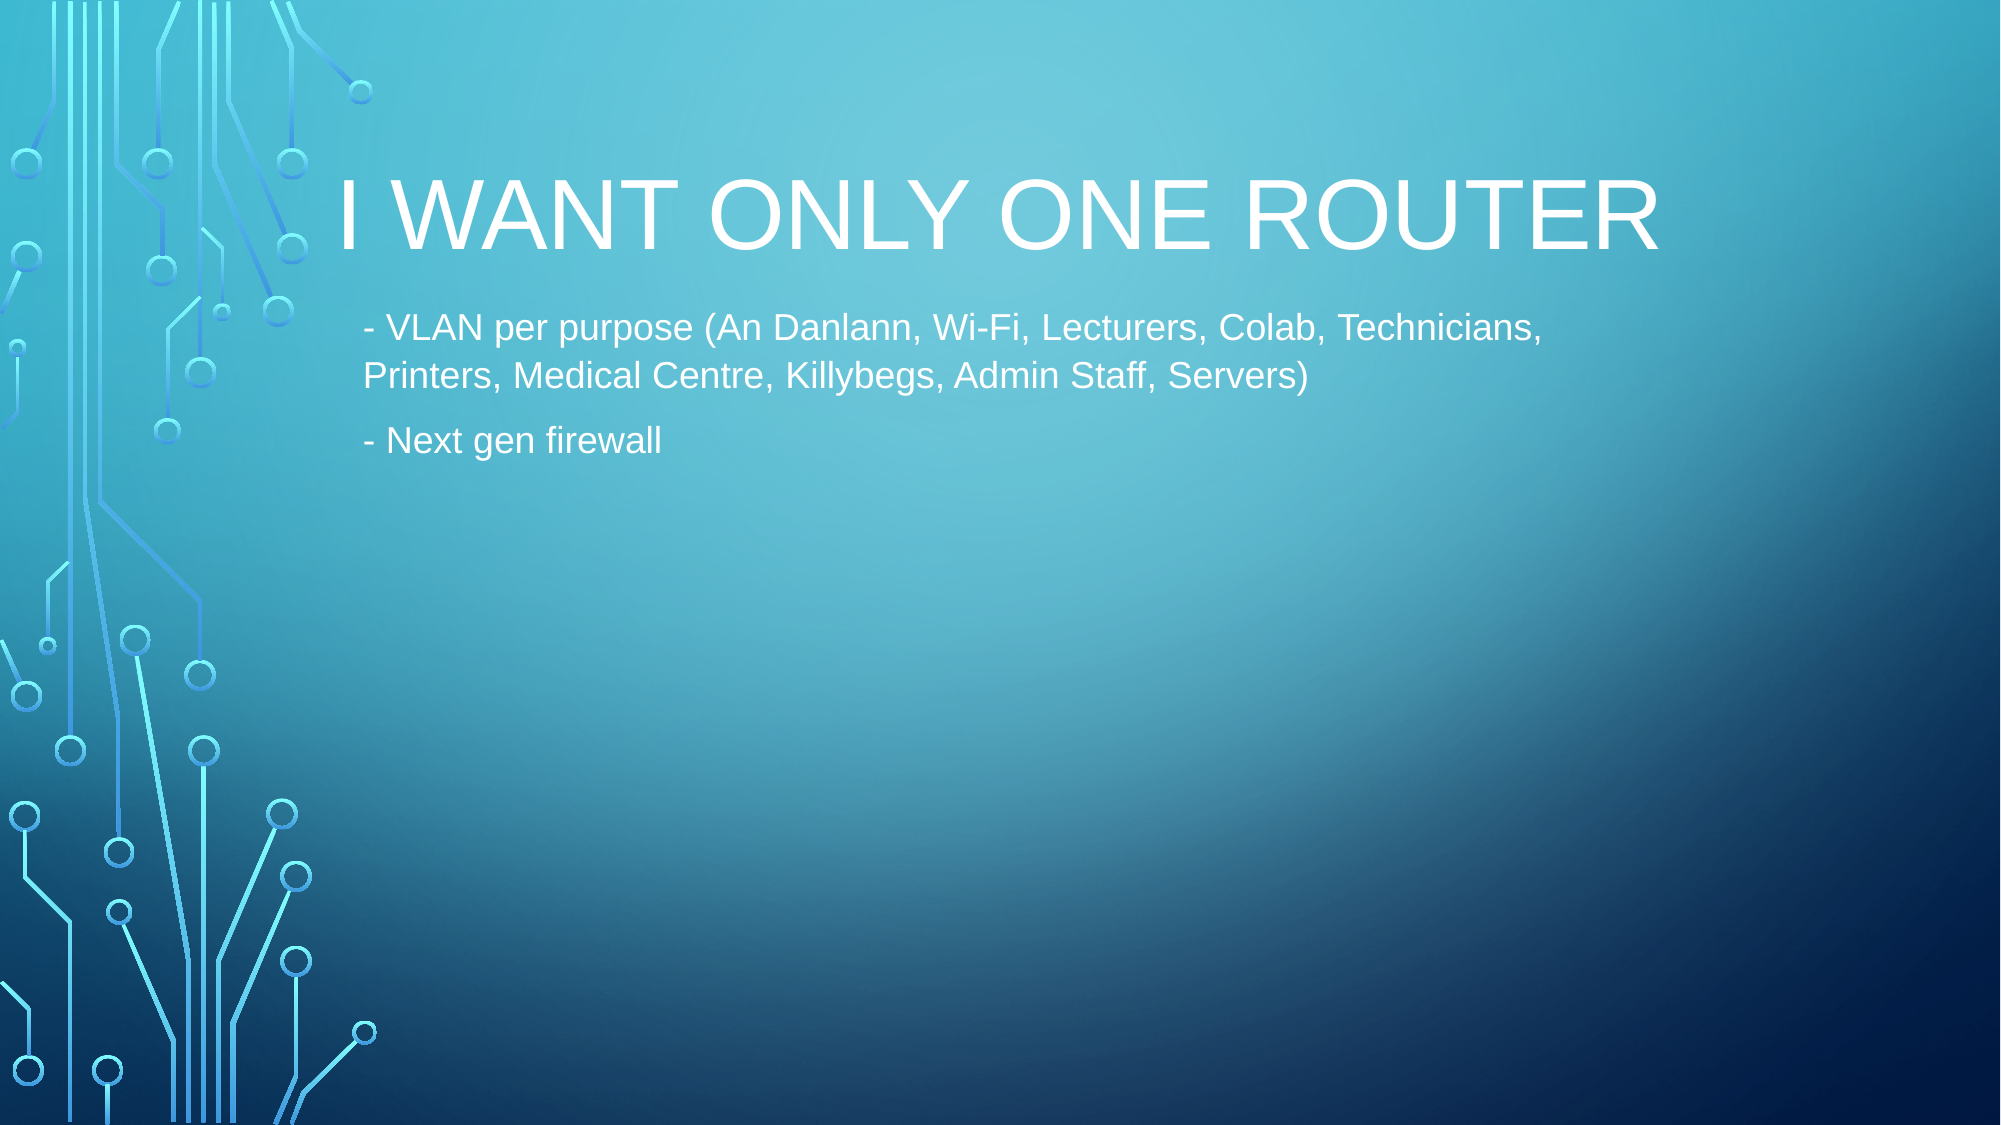

# I want only one router
- VLAN per purpose (An Danlann, Wi-Fi, Lecturers, Colab, Technicians, Printers, Medical Centre, Killybegs, Admin Staff, Servers)
- Next gen firewall